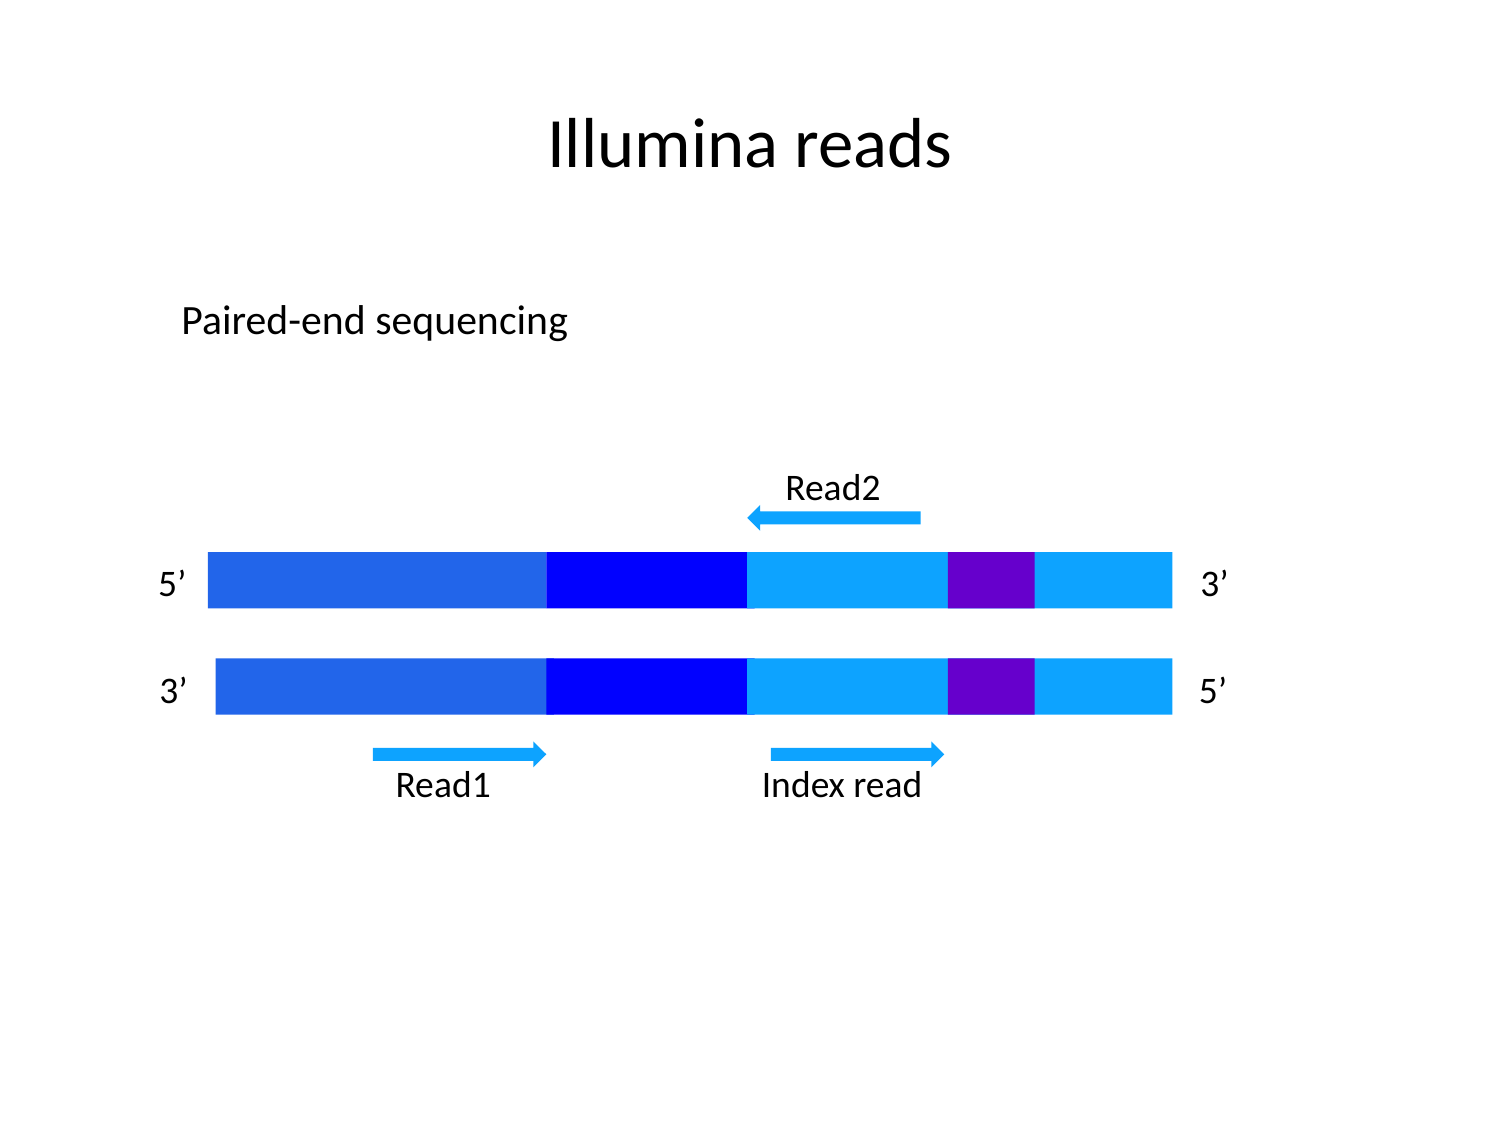

# Illumina reads
Paired-end sequencing
Read2

5’
3’

3’

5’

Read1
Index read